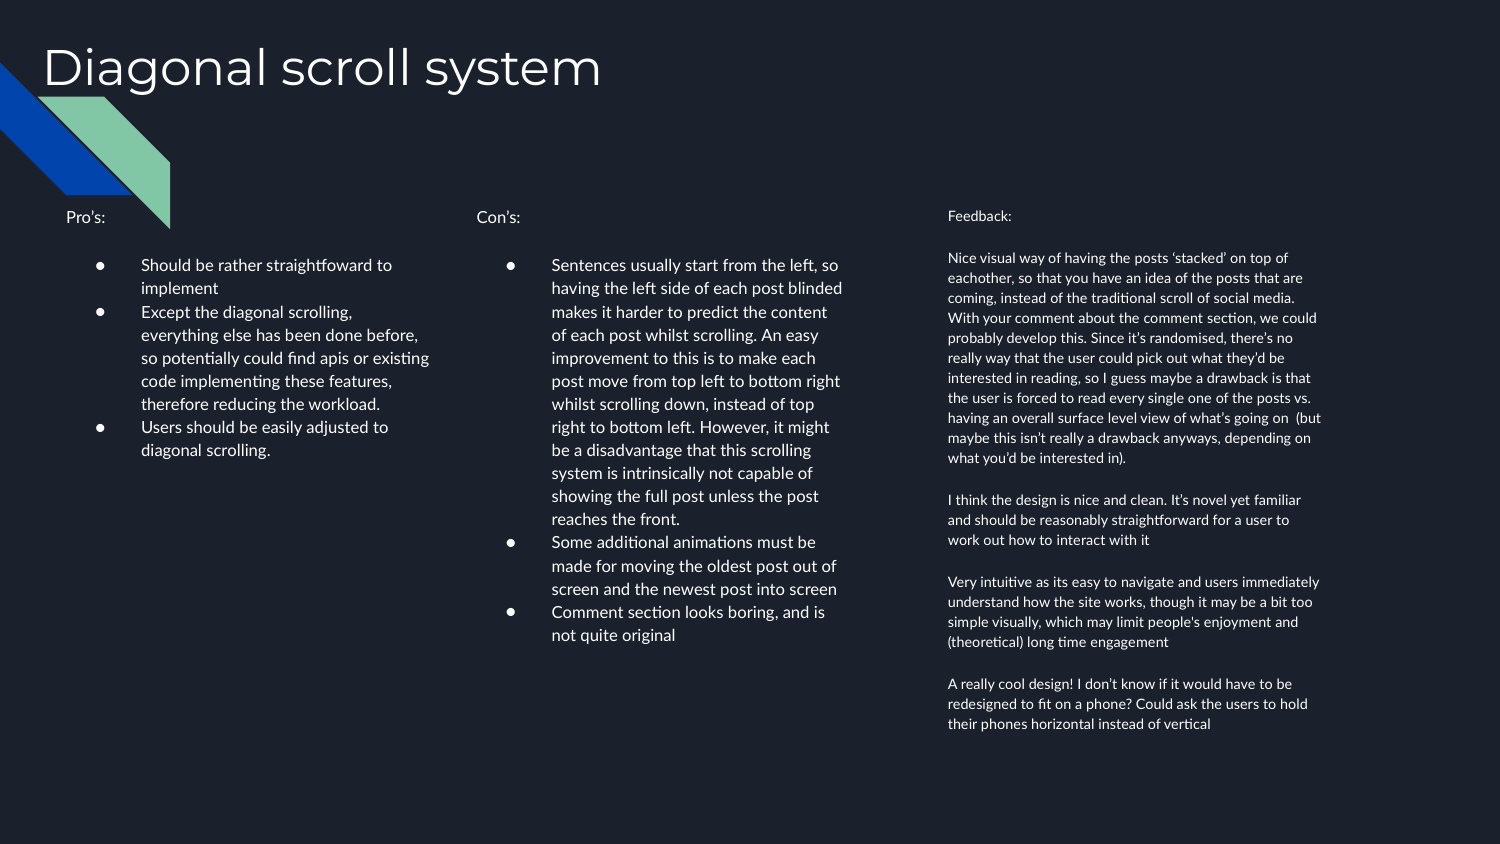

# Diagonal scroll system

Pro’s:
Should be rather straightfoward to implement
Except the diagonal scrolling, everything else has been done before, so potentially could find apis or existing code implementing these features, therefore reducing the workload.
Users should be easily adjusted to diagonal scrolling.
Con’s:
Sentences usually start from the left, so having the left side of each post blinded makes it harder to predict the content of each post whilst scrolling. An easy improvement to this is to make each post move from top left to bottom right whilst scrolling down, instead of top right to bottom left. However, it might be a disadvantage that this scrolling system is intrinsically not capable of showing the full post unless the post reaches the front.
Some additional animations must be made for moving the oldest post out of screen and the newest post into screen
Comment section looks boring, and is not quite original
Feedback:
Nice visual way of having the posts ‘stacked’ on top of eachother, so that you have an idea of the posts that are coming, instead of the traditional scroll of social media. With your comment about the comment section, we could probably develop this. Since it’s randomised, there’s no really way that the user could pick out what they’d be interested in reading, so I guess maybe a drawback is that the user is forced to read every single one of the posts vs. having an overall surface level view of what’s going on  (but maybe this isn’t really a drawback anyways, depending on what you’d be interested in).
I think the design is nice and clean. It’s novel yet familiar and should be reasonably straightforward for a user to work out how to interact with it
Very intuitive as its easy to navigate and users immediately understand how the site works, though it may be a bit too simple visually, which may limit people's enjoyment and (theoretical) long time engagement
A really cool design! I don’t know if it would have to be redesigned to fit on a phone? Could ask the users to hold their phones horizontal instead of vertical